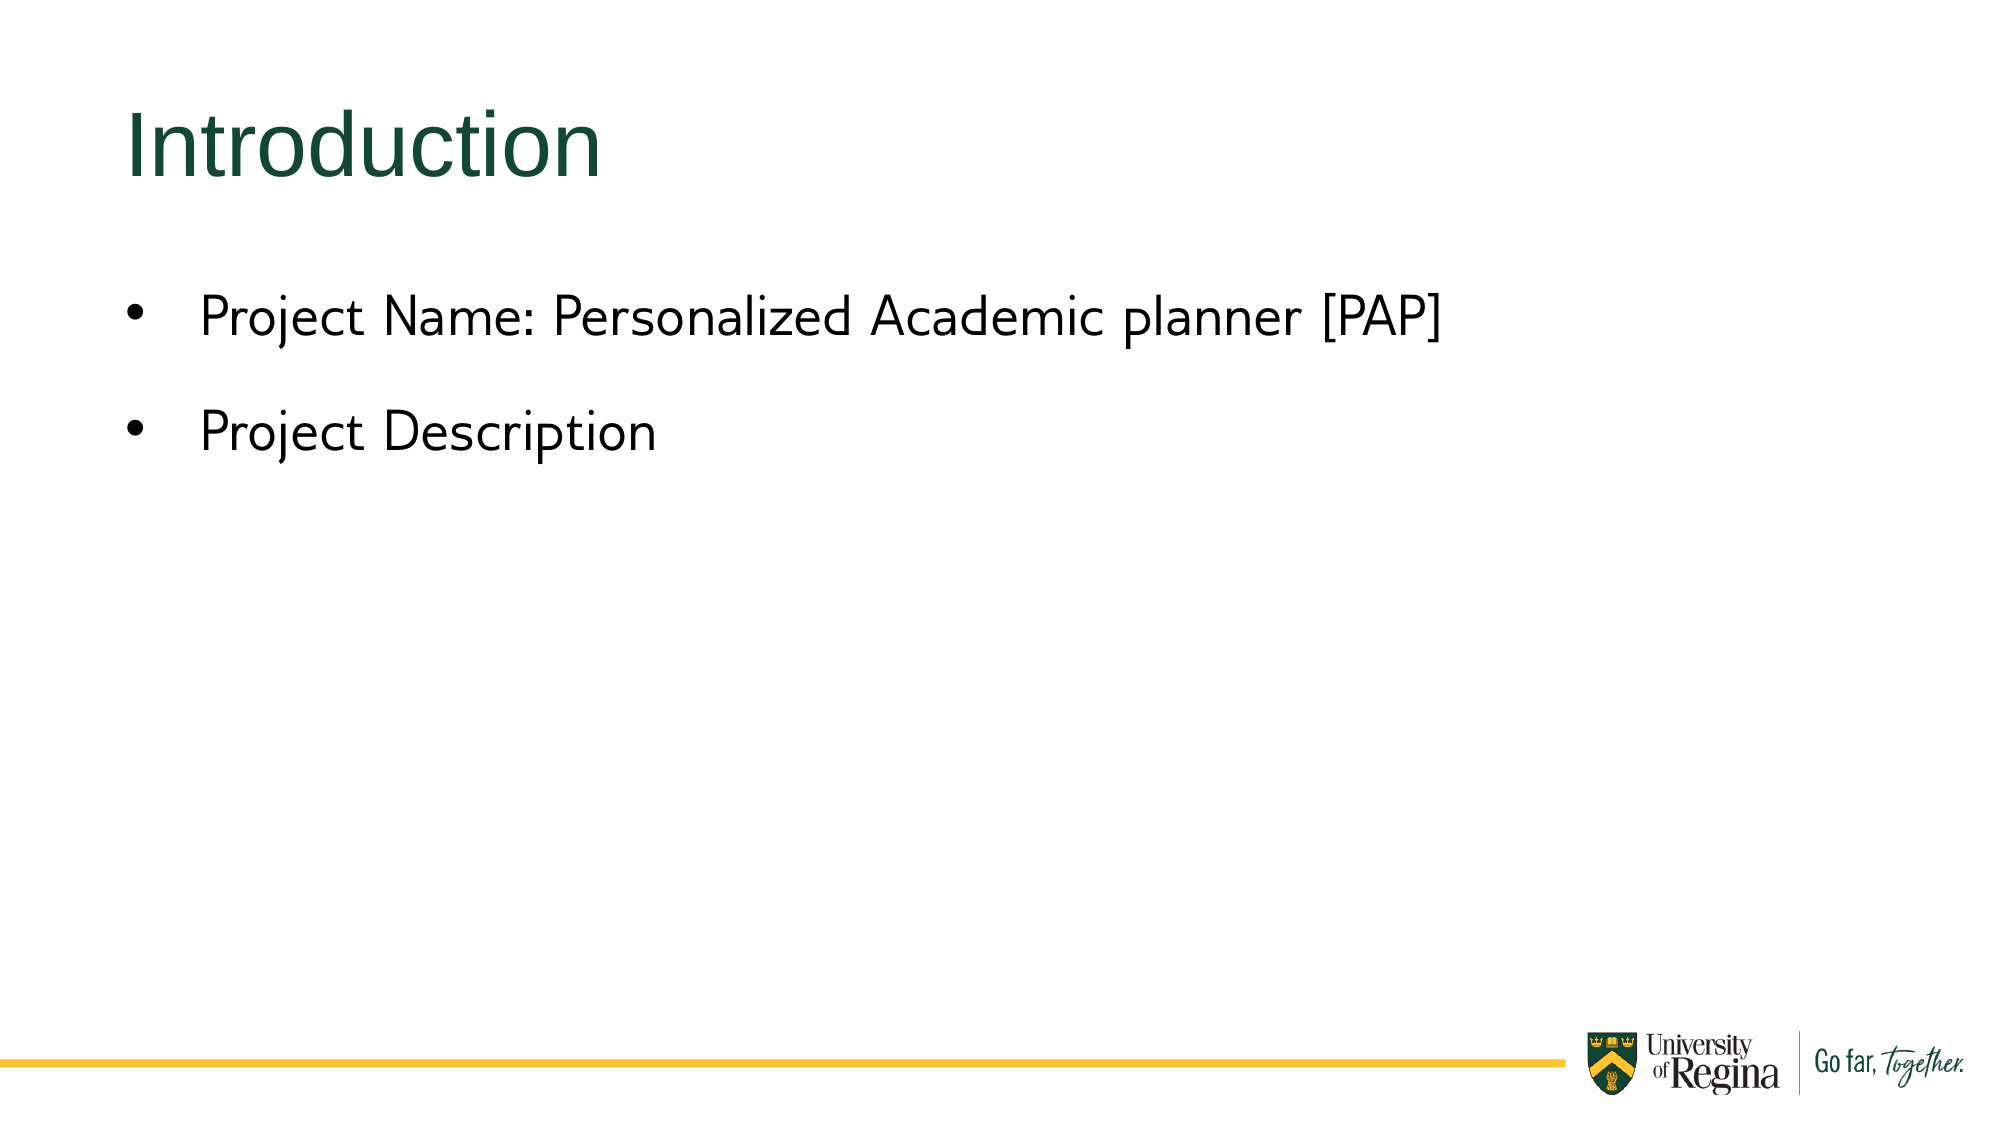

Introduction
Project Name: Personalized Academic planner [PAP]
Project Description